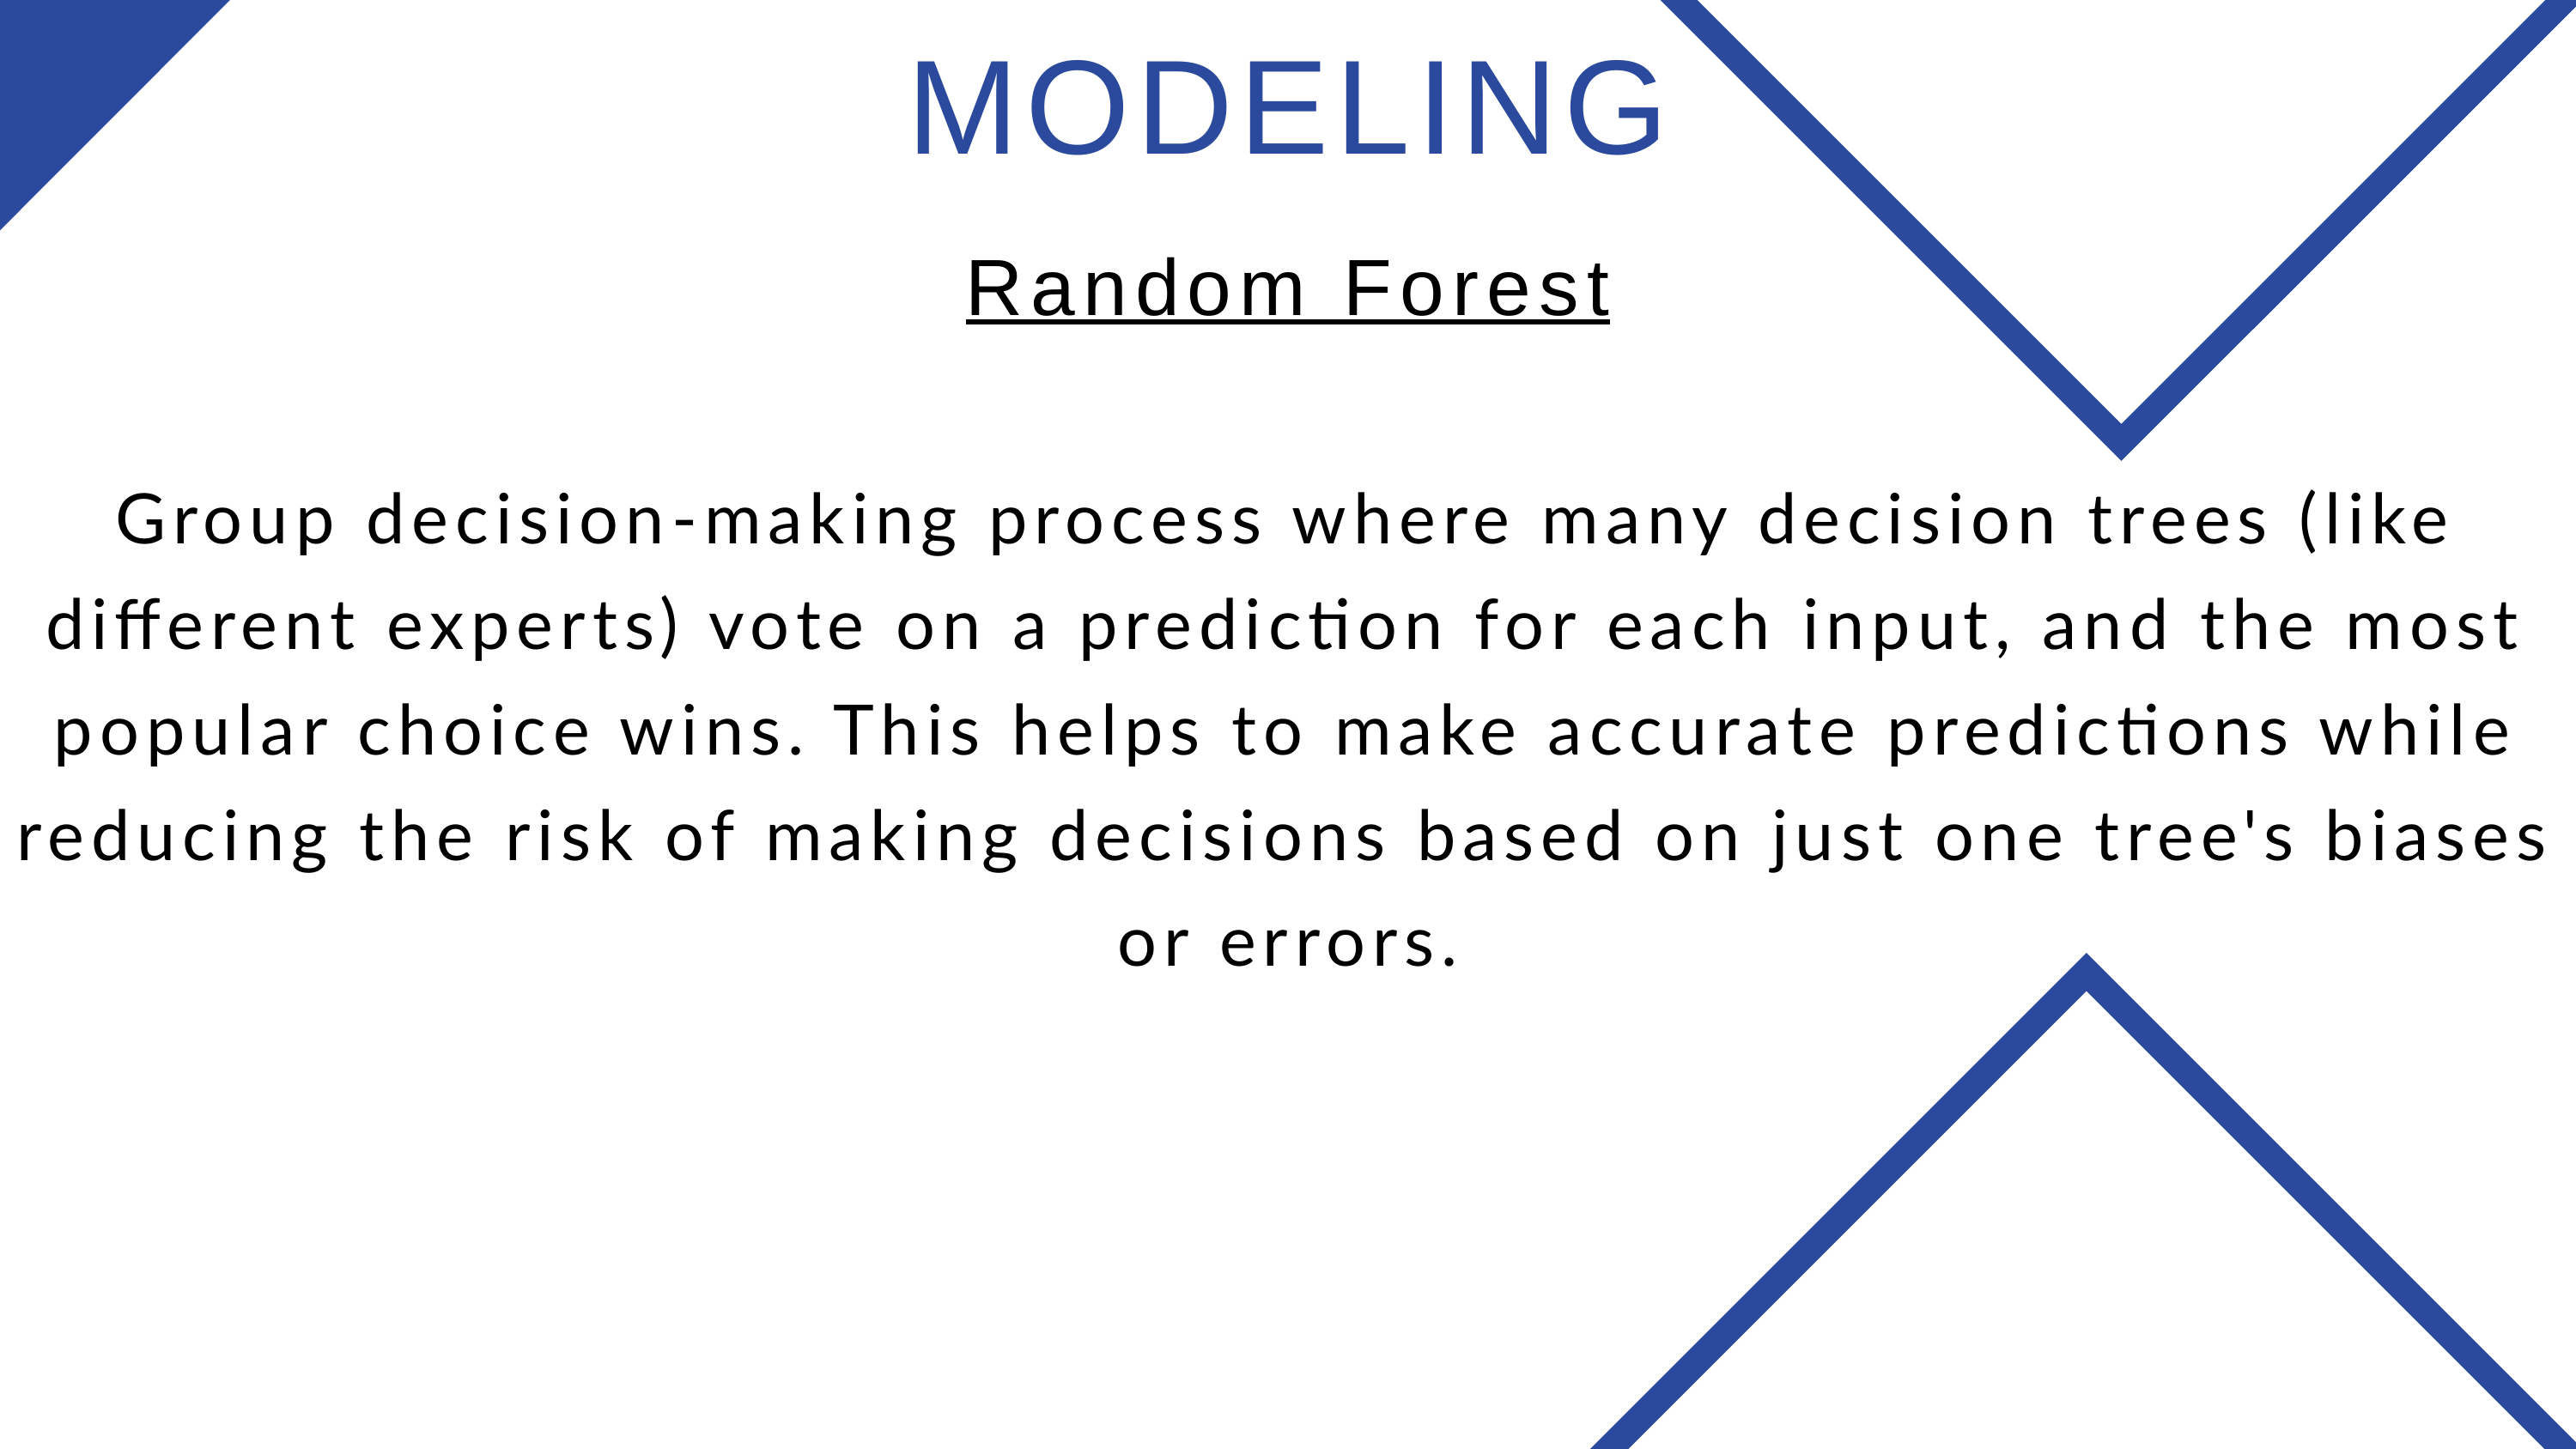

MODELING
Random Forest

Group decision-making process where many decision trees (like different experts) vote on a prediction for each input, and the most popular choice wins. This helps to make accurate predictions while reducing the risk of making decisions based on just one tree's biases or errors.